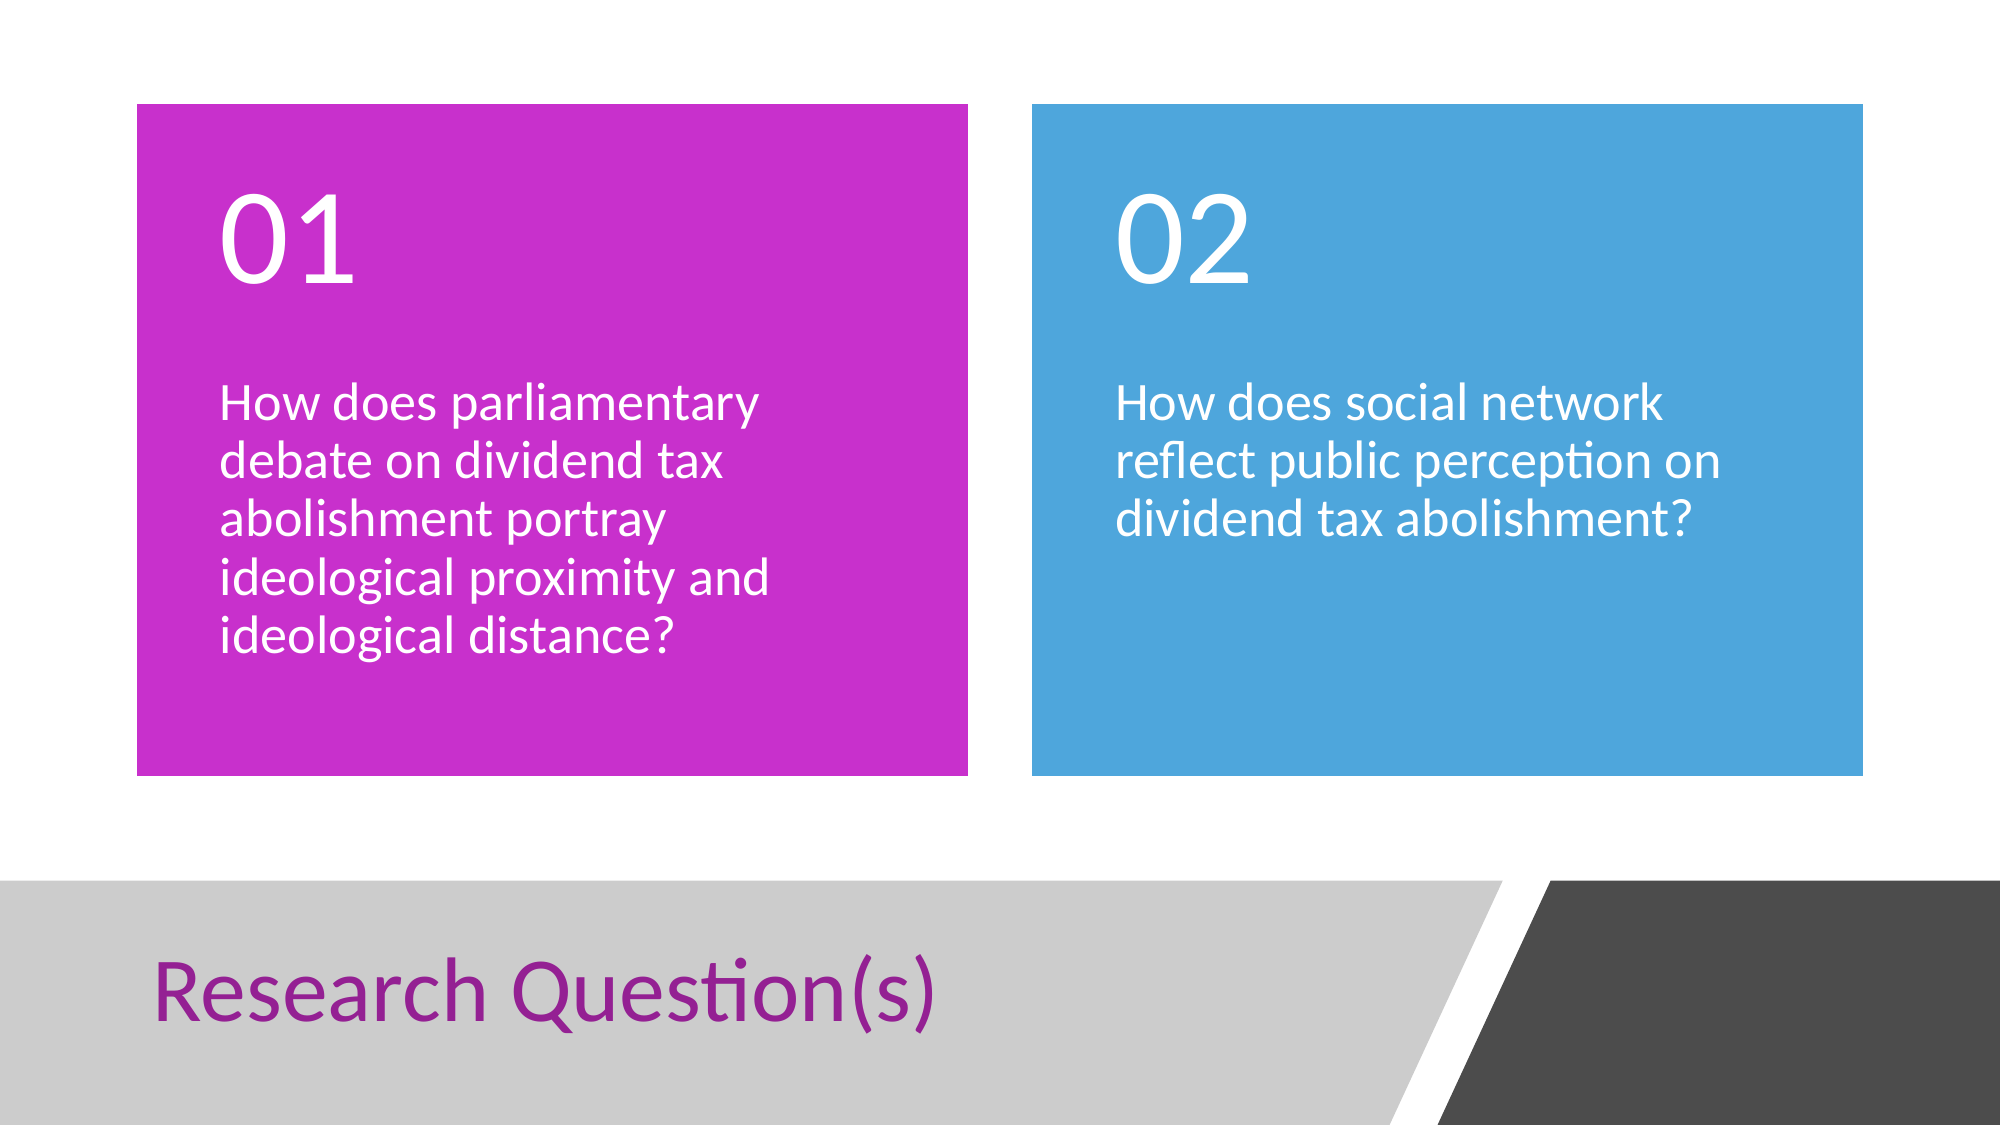

How does parliamentary debate on dividend tax abolishment portray ideological proximity and ideological distance?
01
How does social network reflect public perception on dividend tax abolishment?
02

# Research Question(s)